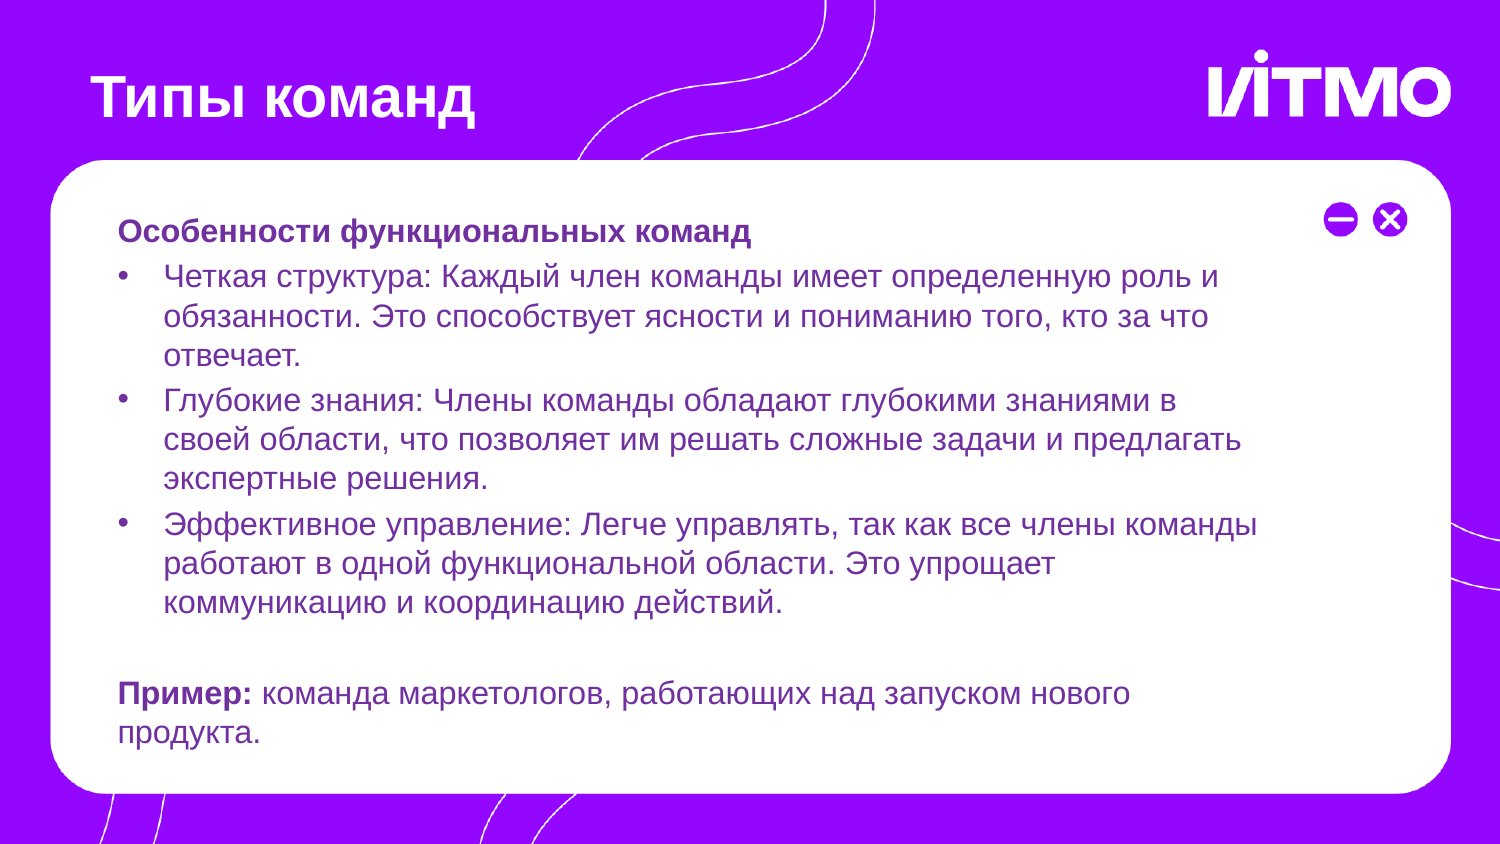

# Типы команд
Особенности функциональных команд
Четкая структура: Каждый член команды имеет определенную роль и обязанности. Это способствует ясности и пониманию того, кто за что отвечает.
Глубокие знания: Члены команды обладают глубокими знаниями в своей области, что позволяет им решать сложные задачи и предлагать экспертные решения.
Эффективное управление: Легче управлять, так как все члены команды работают в одной функциональной области. Это упрощает коммуникацию и координацию действий.

Пример: команда маркетологов, работающих над запуском нового продукта.